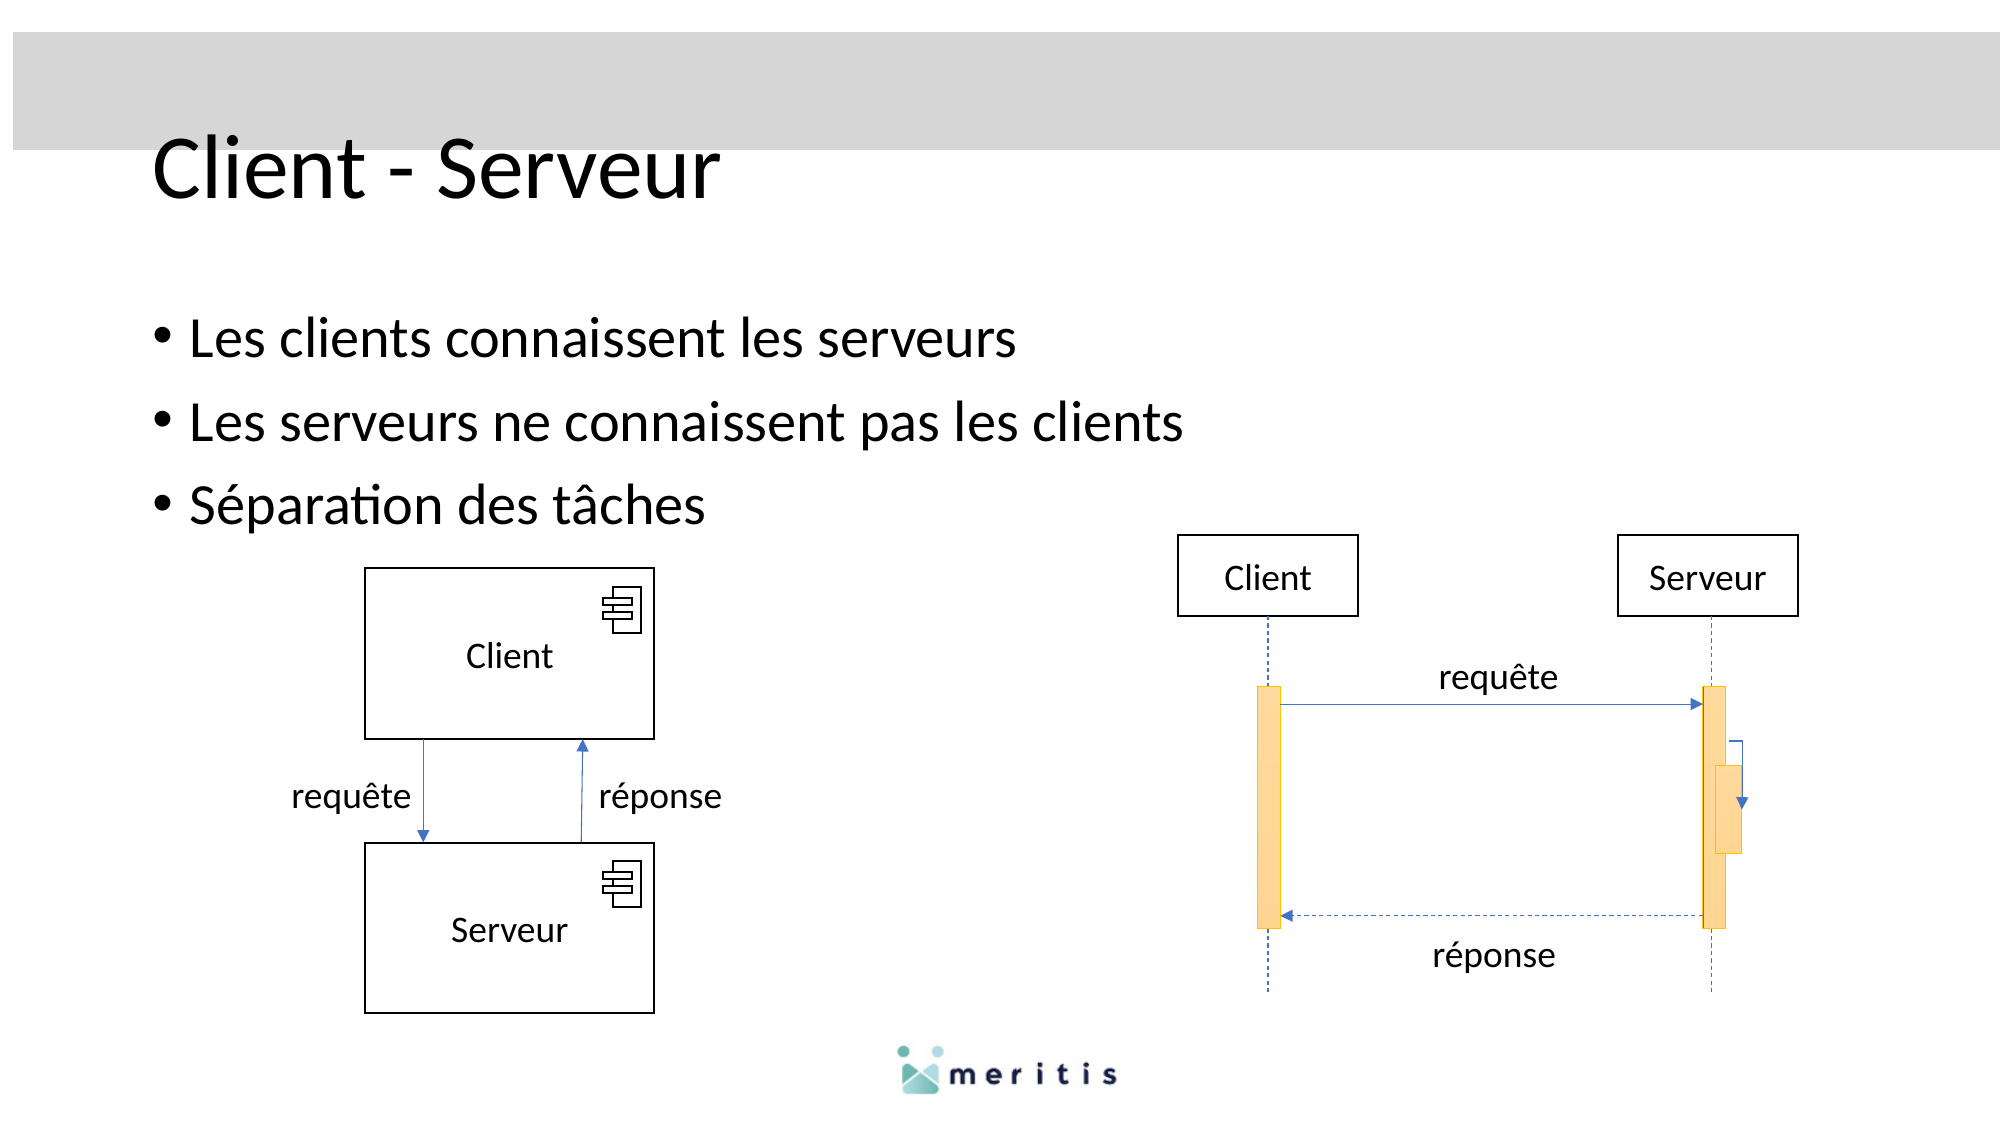

# Client - Serveur
Les clients connaissent les serveurs
Les serveurs ne connaissent pas les clients
Séparation des tâches
Client
Serveur
requête

réponse
Client

requête
réponse
Serveur